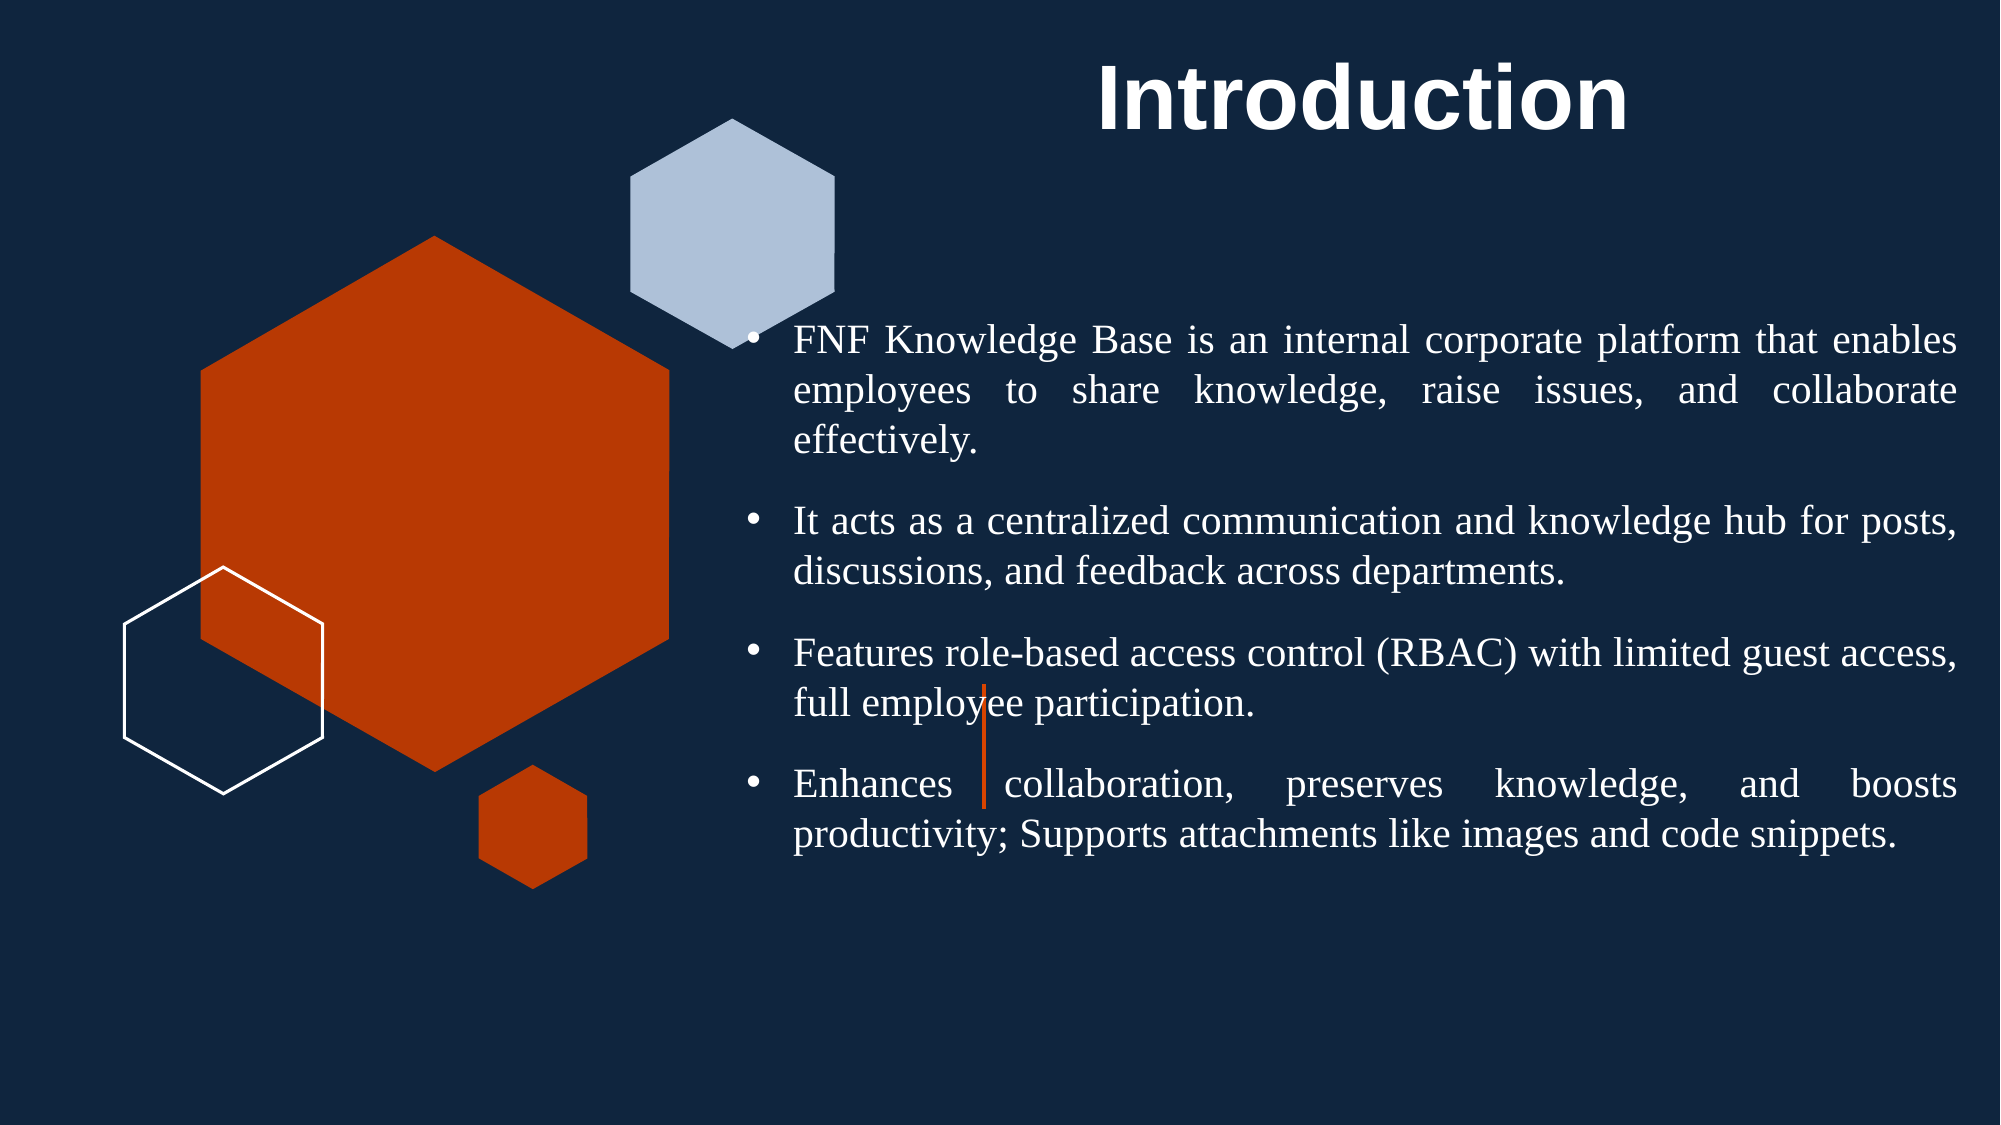

# Introduction
FNF Knowledge Base is an internal corporate platform that enables employees to share knowledge, raise issues, and collaborate effectively.
It acts as a centralized communication and knowledge hub for posts, discussions, and feedback across departments.
Features role-based access control (RBAC) with limited guest access, full employee participation.
Enhances collaboration, preserves knowledge, and boosts productivity; Supports attachments like images and code snippets.